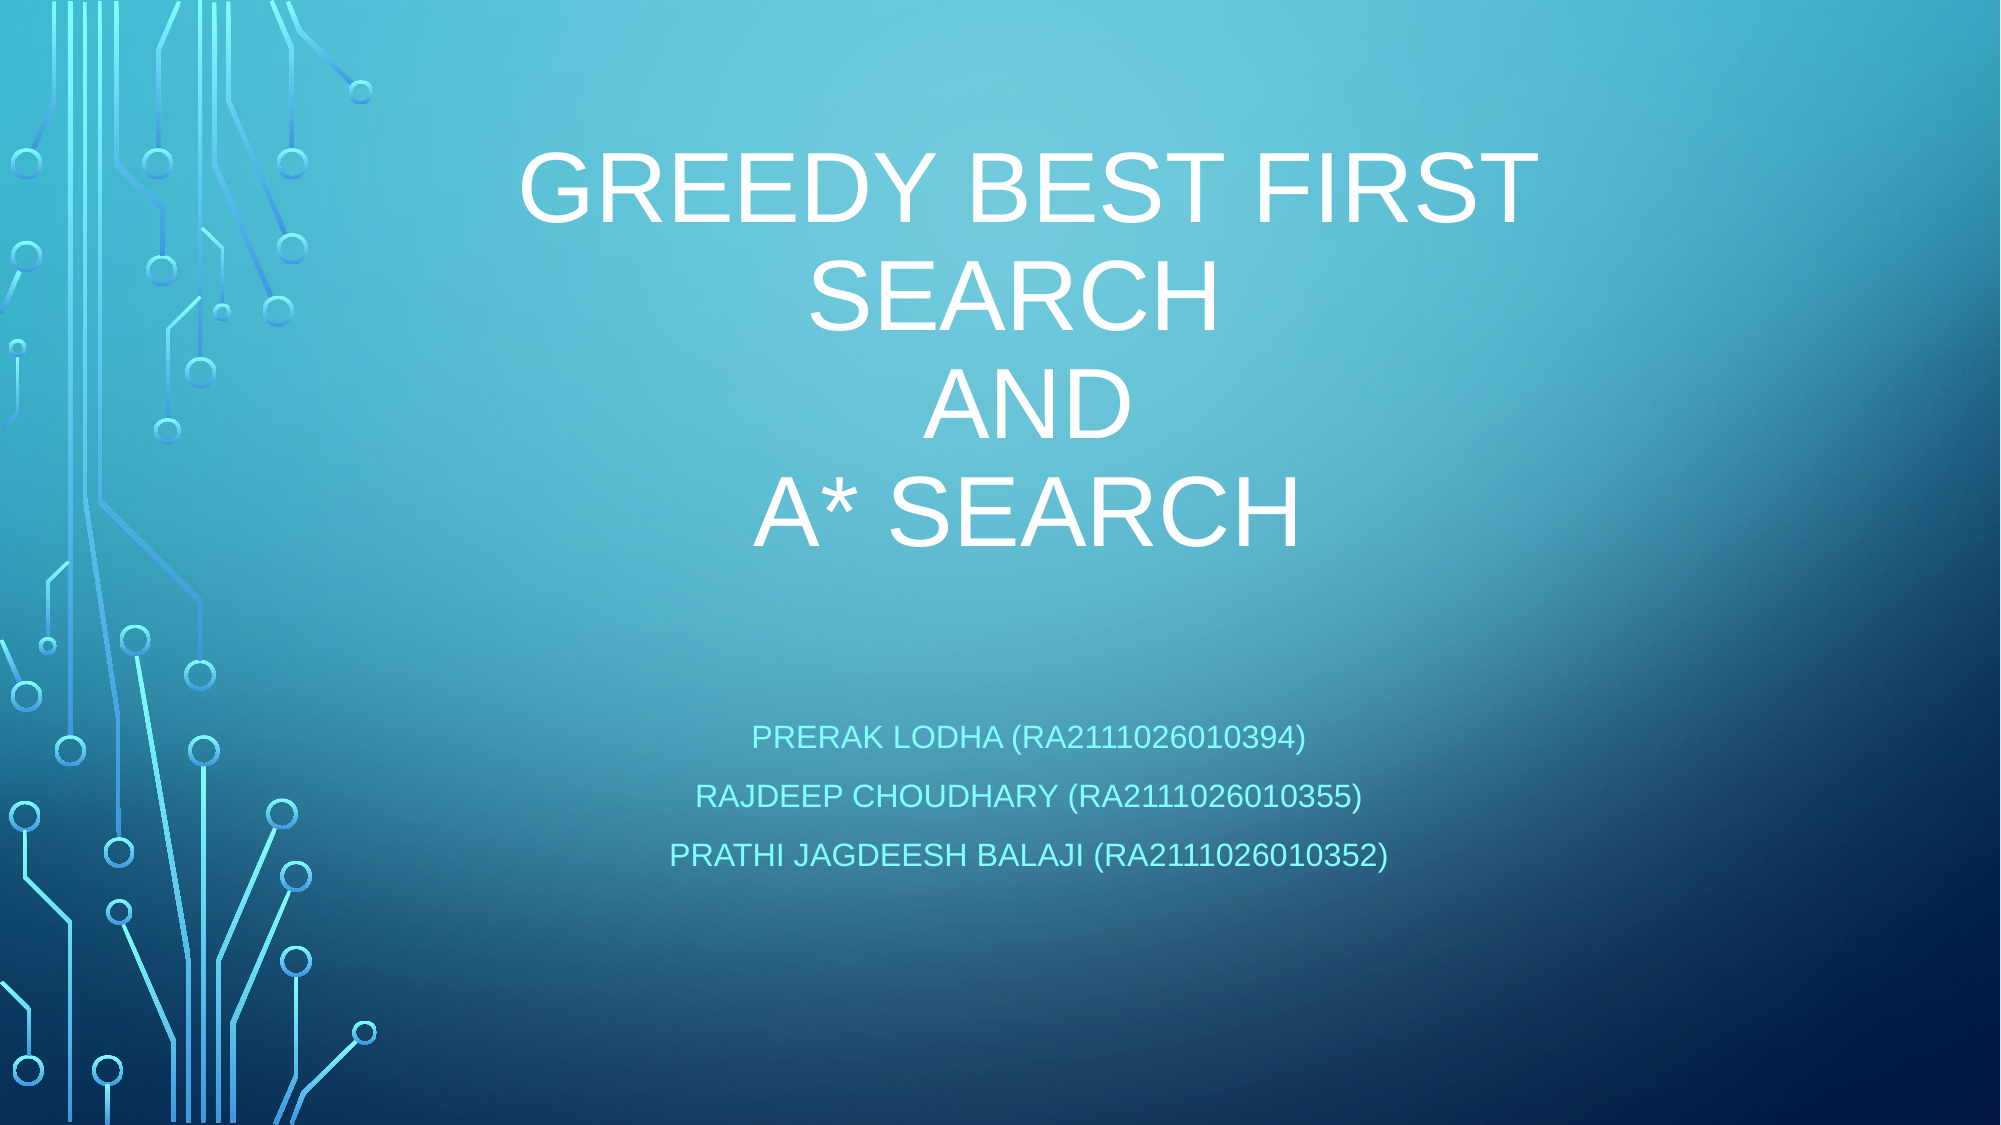

# Greedy Best first search and A* Search
PRERAK LODHA (RA2111026010394)
RAJDEEP CHOUDHARY (RA2111026010355)
PRATHI JAGDEESH BALAJI (RA2111026010352)